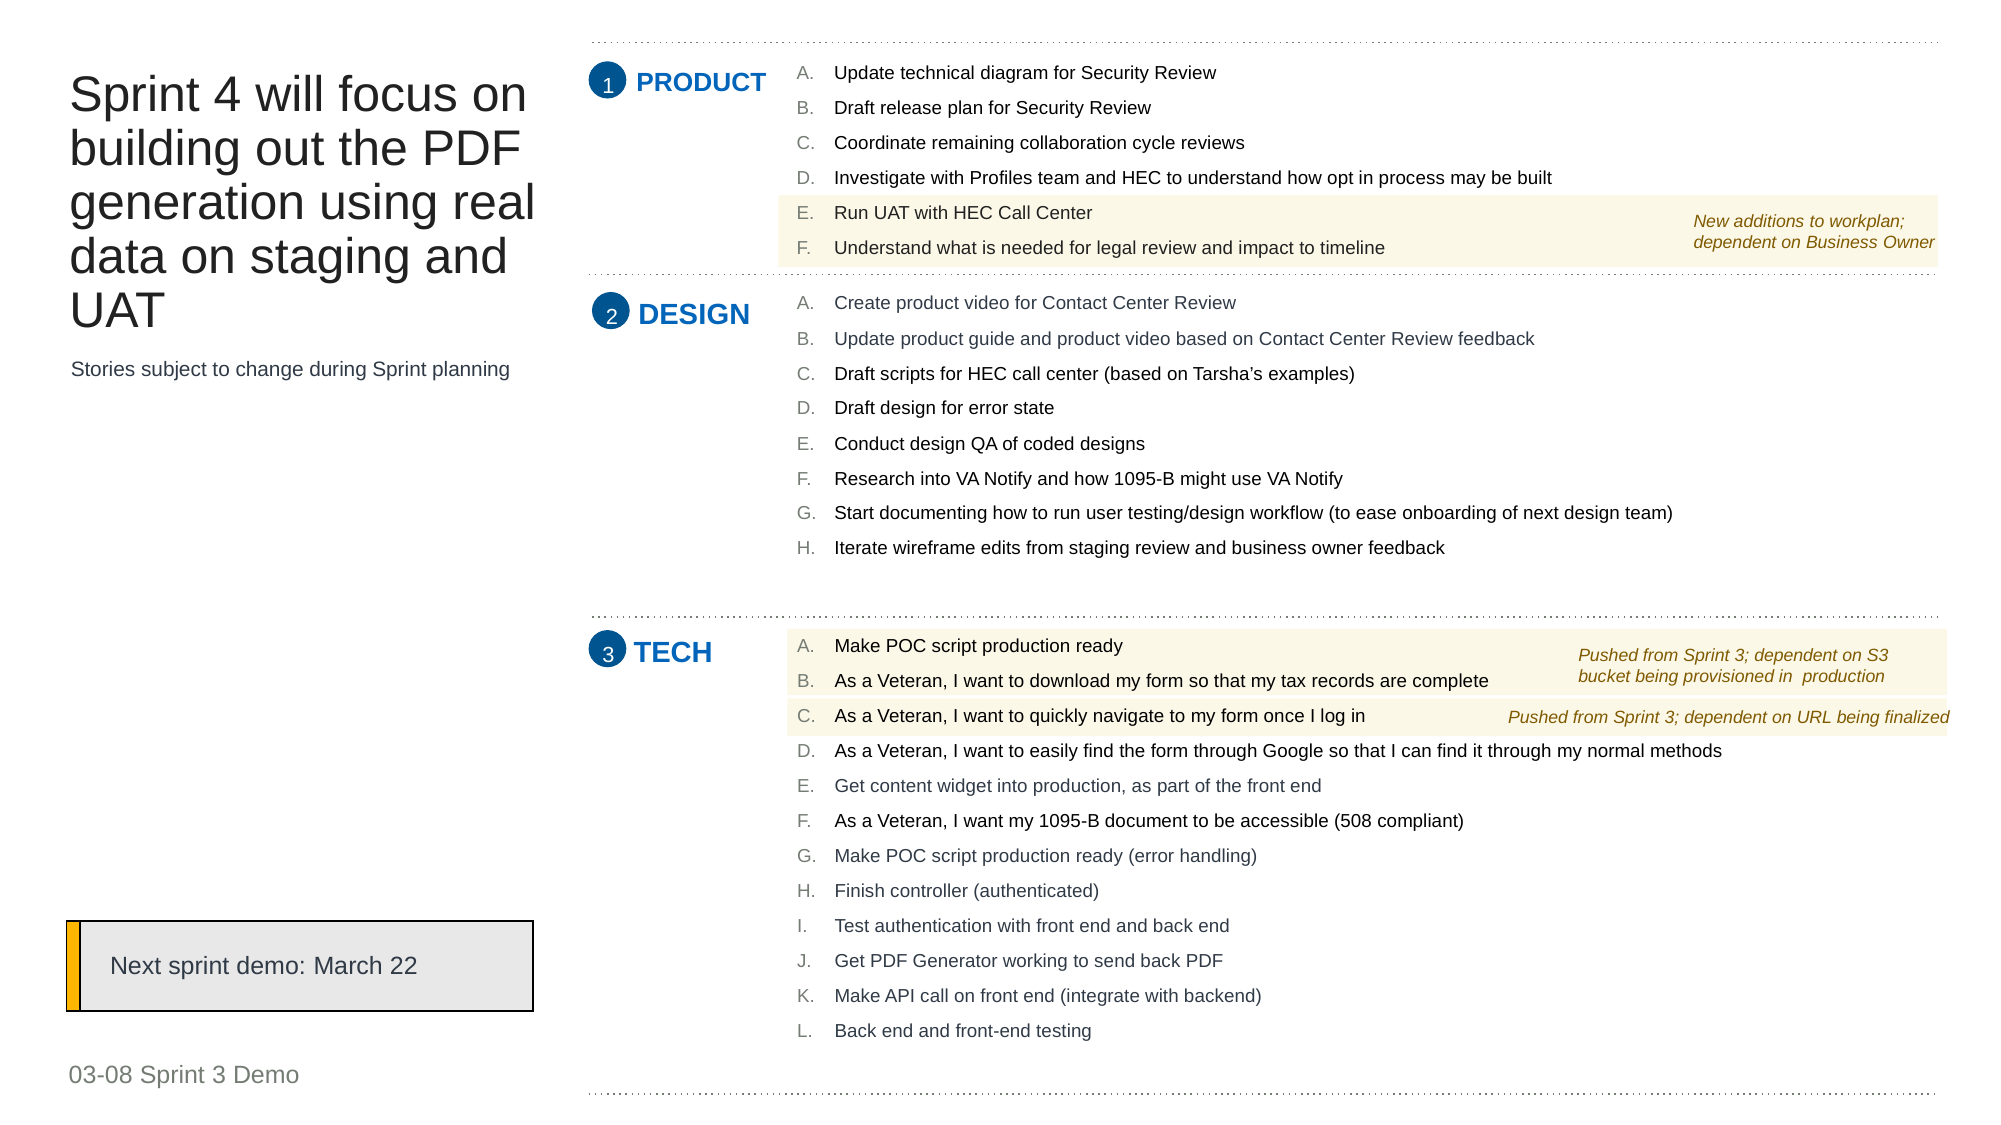

Sprint 4 will focus on building out the PDF generation using real data on staging and UAT
Update technical diagram for Security Review
Draft release plan for Security Review
Coordinate remaining collaboration cycle reviews
Investigate with Profiles team and HEC to understand how opt in process may be built
Run UAT with HEC Call Center
Understand what is needed for legal review and impact to timeline

PRODUCT
1

New additions to workplan; dependent on Business Owner
Create product video for Contact Center Review
Update product guide and product video based on Contact Center Review feedback
Draft scripts for HEC call center (based on Tarsha’s examples)
Draft design for error state
Conduct design QA of coded designs
Research into VA Notify and how 1095-B might use VA Notify
Start documenting how to run user testing/design workflow (to ease onboarding of next design team)
Iterate wireframe edits from staging review and business owner feedback
DESIGN
2
Stories subject to change during Sprint planning

TECH
3
Make POC script production ready
As a Veteran, I want to download my form so that my tax records are complete
As a Veteran, I want to quickly navigate to my form once I log in
As a Veteran, I want to easily find the form through Google so that I can find it through my normal methods
Get content widget into production, as part of the front end
As a Veteran, I want my 1095-B document to be accessible (508 compliant)
Make POC script production ready (error handling)
Finish controller (authenticated)
Test authentication with front end and back end
Get PDF Generator working to send back PDF
Make API call on front end (integrate with backend)
Back end and front-end testing
Pushed from Sprint 3; dependent on S3 bucket being provisioned in  production

Pushed from Sprint 3; dependent on URL being finalized
|  | Next sprint demo: March 22 |
| --- | --- |
03-08 Sprint 3 Demo